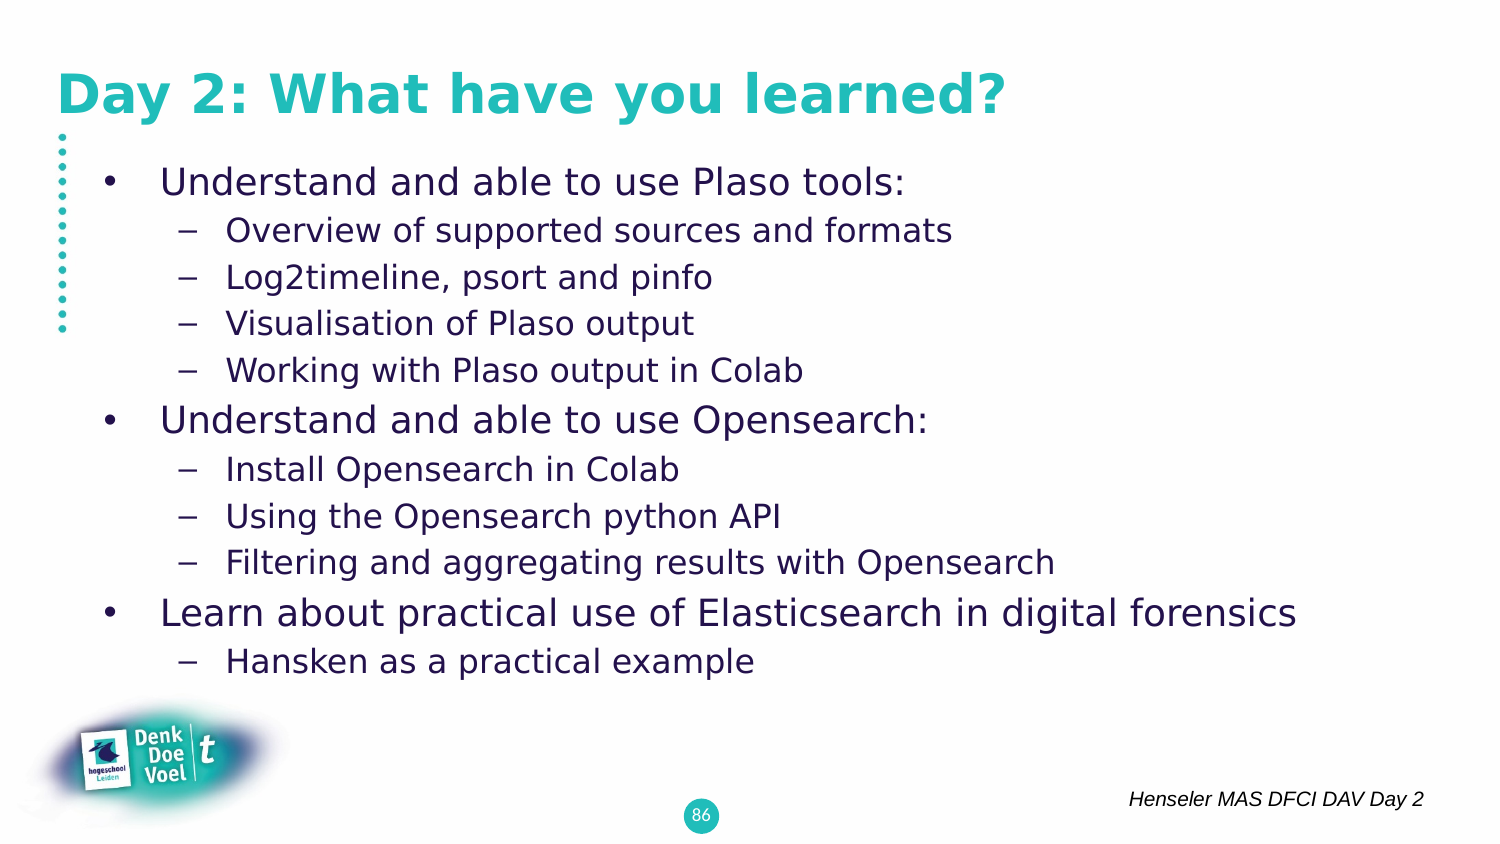

# Day 2: What have you learned?
Understand and able to use Plaso tools:
Overview of supported sources and formats
Log2timeline, psort and pinfo
Visualisation of Plaso output
Working with Plaso output in Colab
Understand and able to use Opensearch:
Install Opensearch in Colab
Using the Opensearch python API
Filtering and aggregating results with Opensearch
Learn about practical use of Elasticsearch in digital forensics
Hansken as a practical example